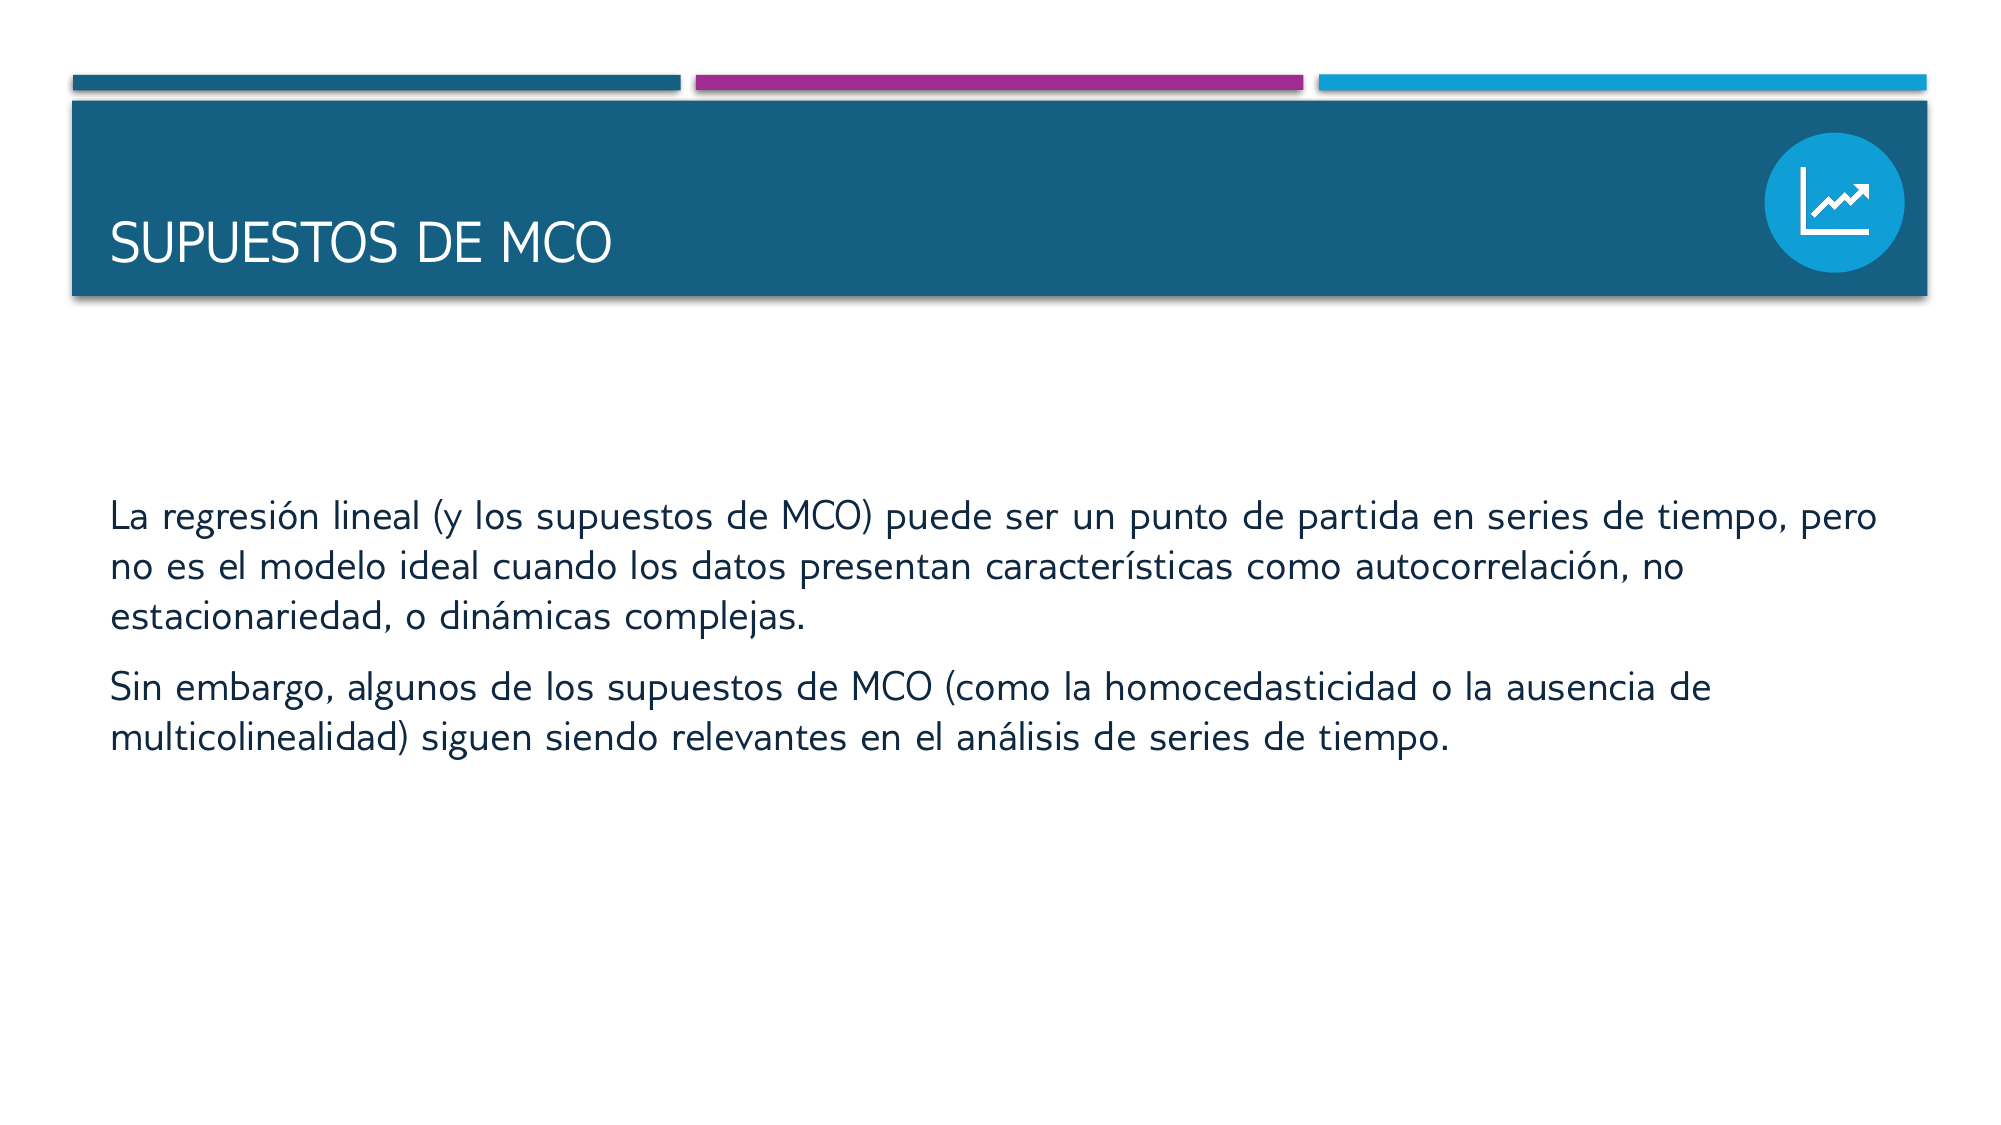

# SUPUESTOS DE mco

La regresión lineal (y los supuestos de MCO) puede ser un punto de partida en series de tiempo, pero no es el modelo ideal cuando los datos presentan características como autocorrelación, no estacionariedad, o dinámicas complejas.
Sin embargo, algunos de los supuestos de MCO (como la homocedasticidad o la ausencia de multicolinealidad) siguen siendo relevantes en el análisis de series de tiempo.